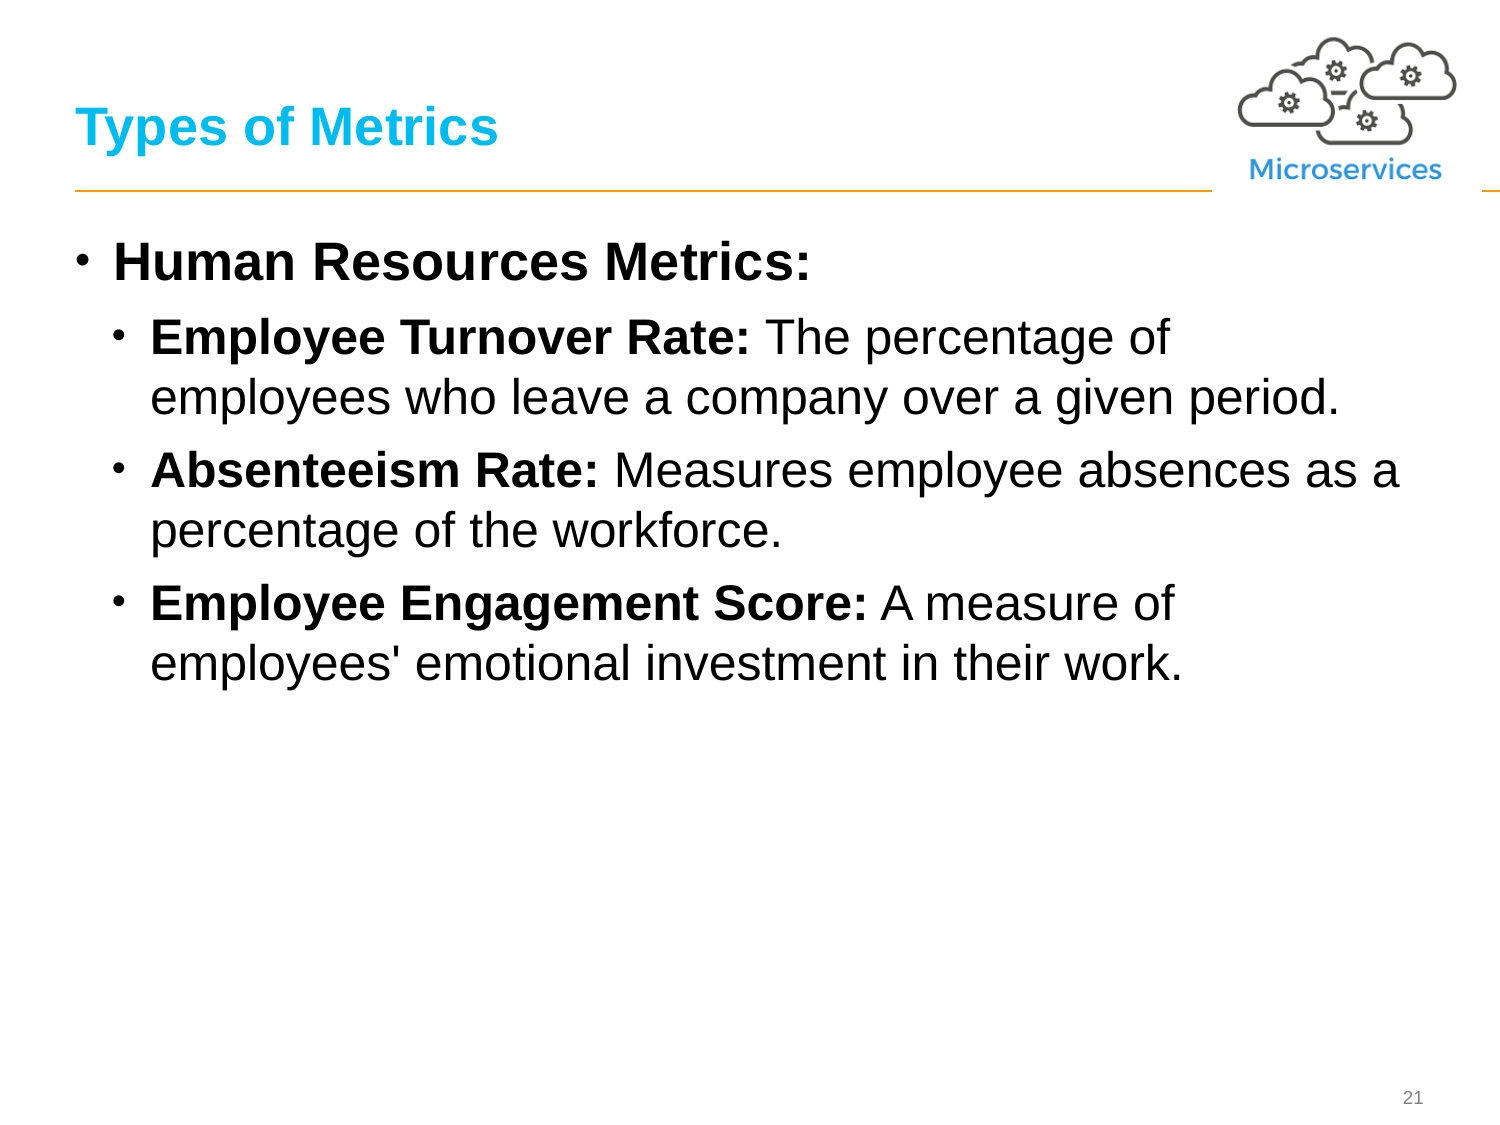

# Types of Metrics
Human Resources Metrics:
Employee Turnover Rate: The percentage of employees who leave a company over a given period.
Absenteeism Rate: Measures employee absences as a percentage of the workforce.
Employee Engagement Score: A measure of employees' emotional investment in their work.